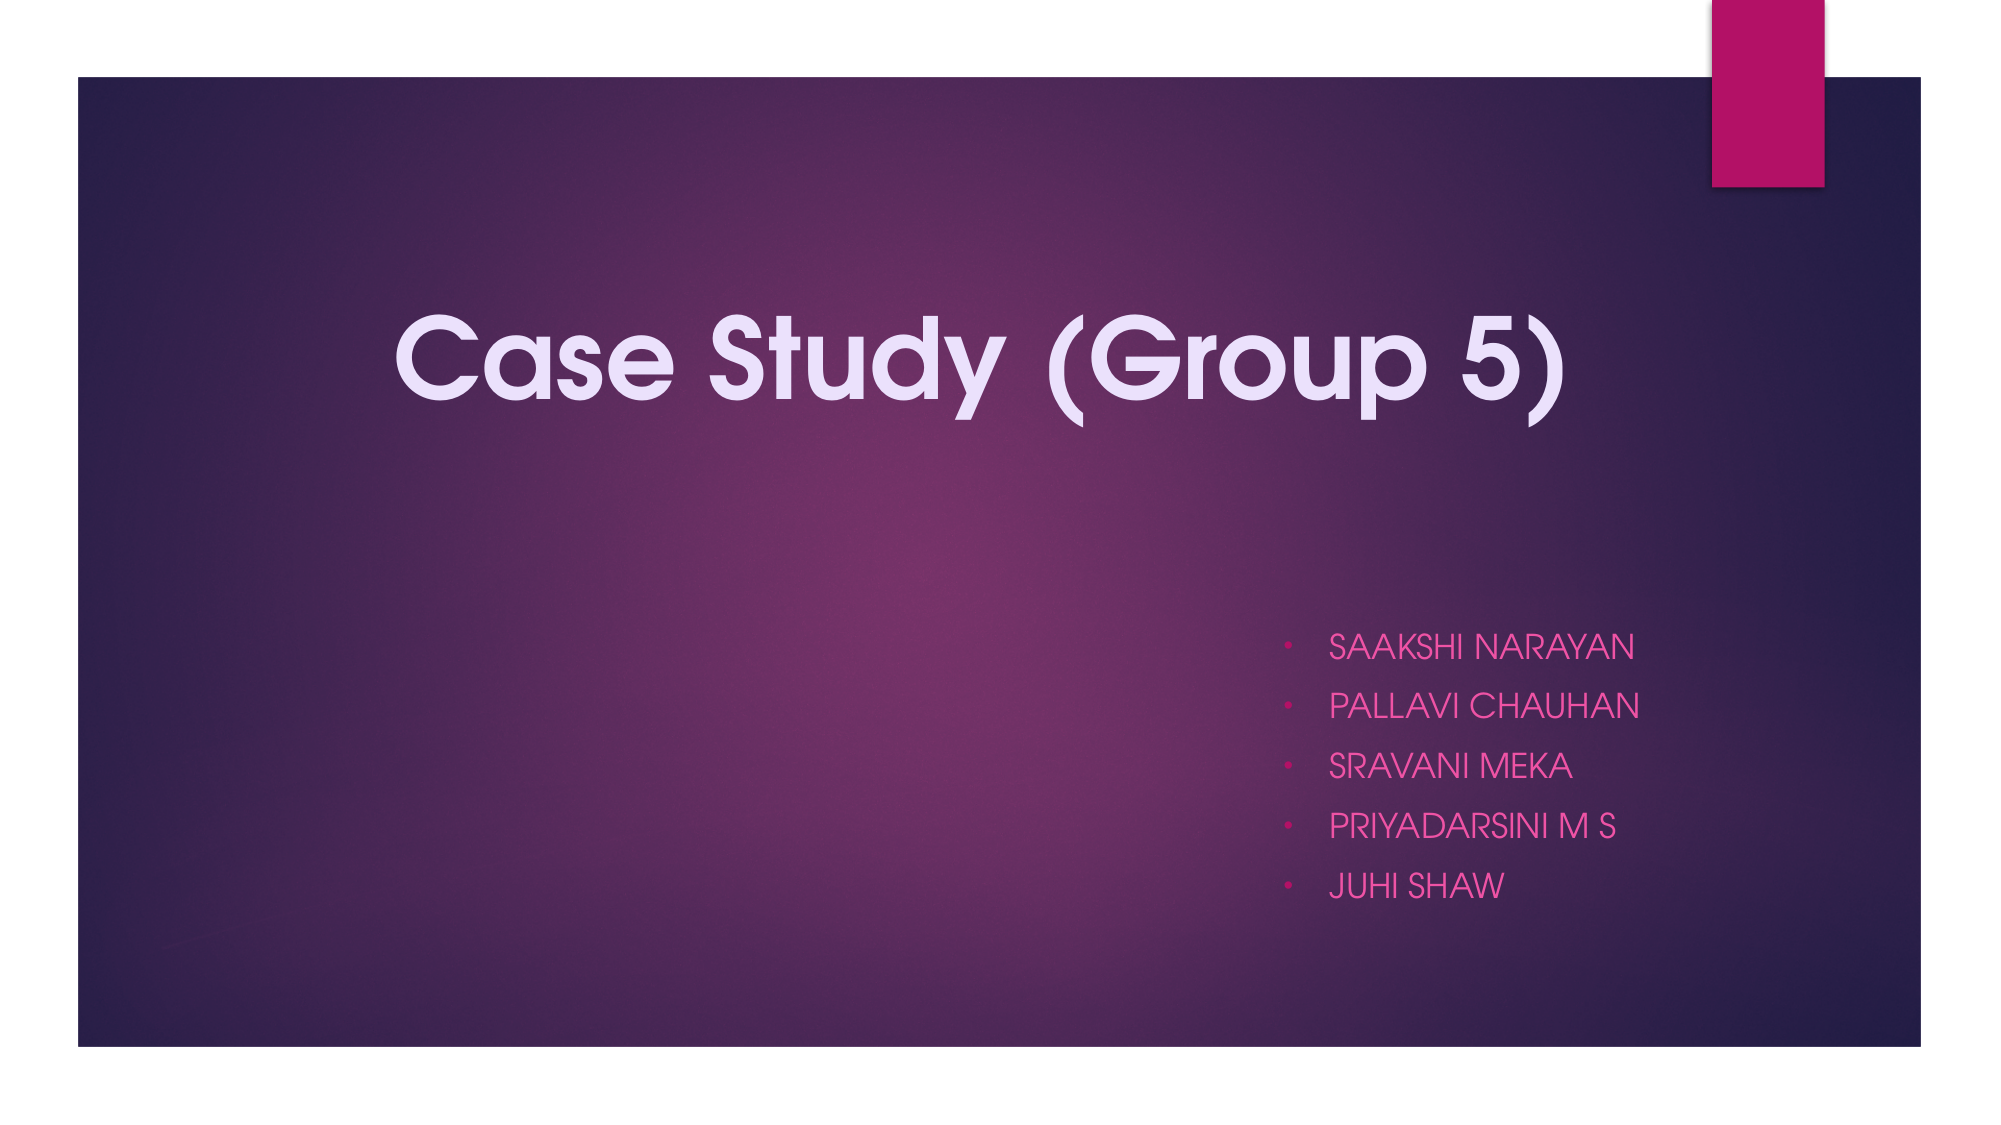

# Case Study (Group 5)
Saakshi Narayan
Pallavi Chauhan
Sravani meka
Priyadarsini m s
Juhi shaw